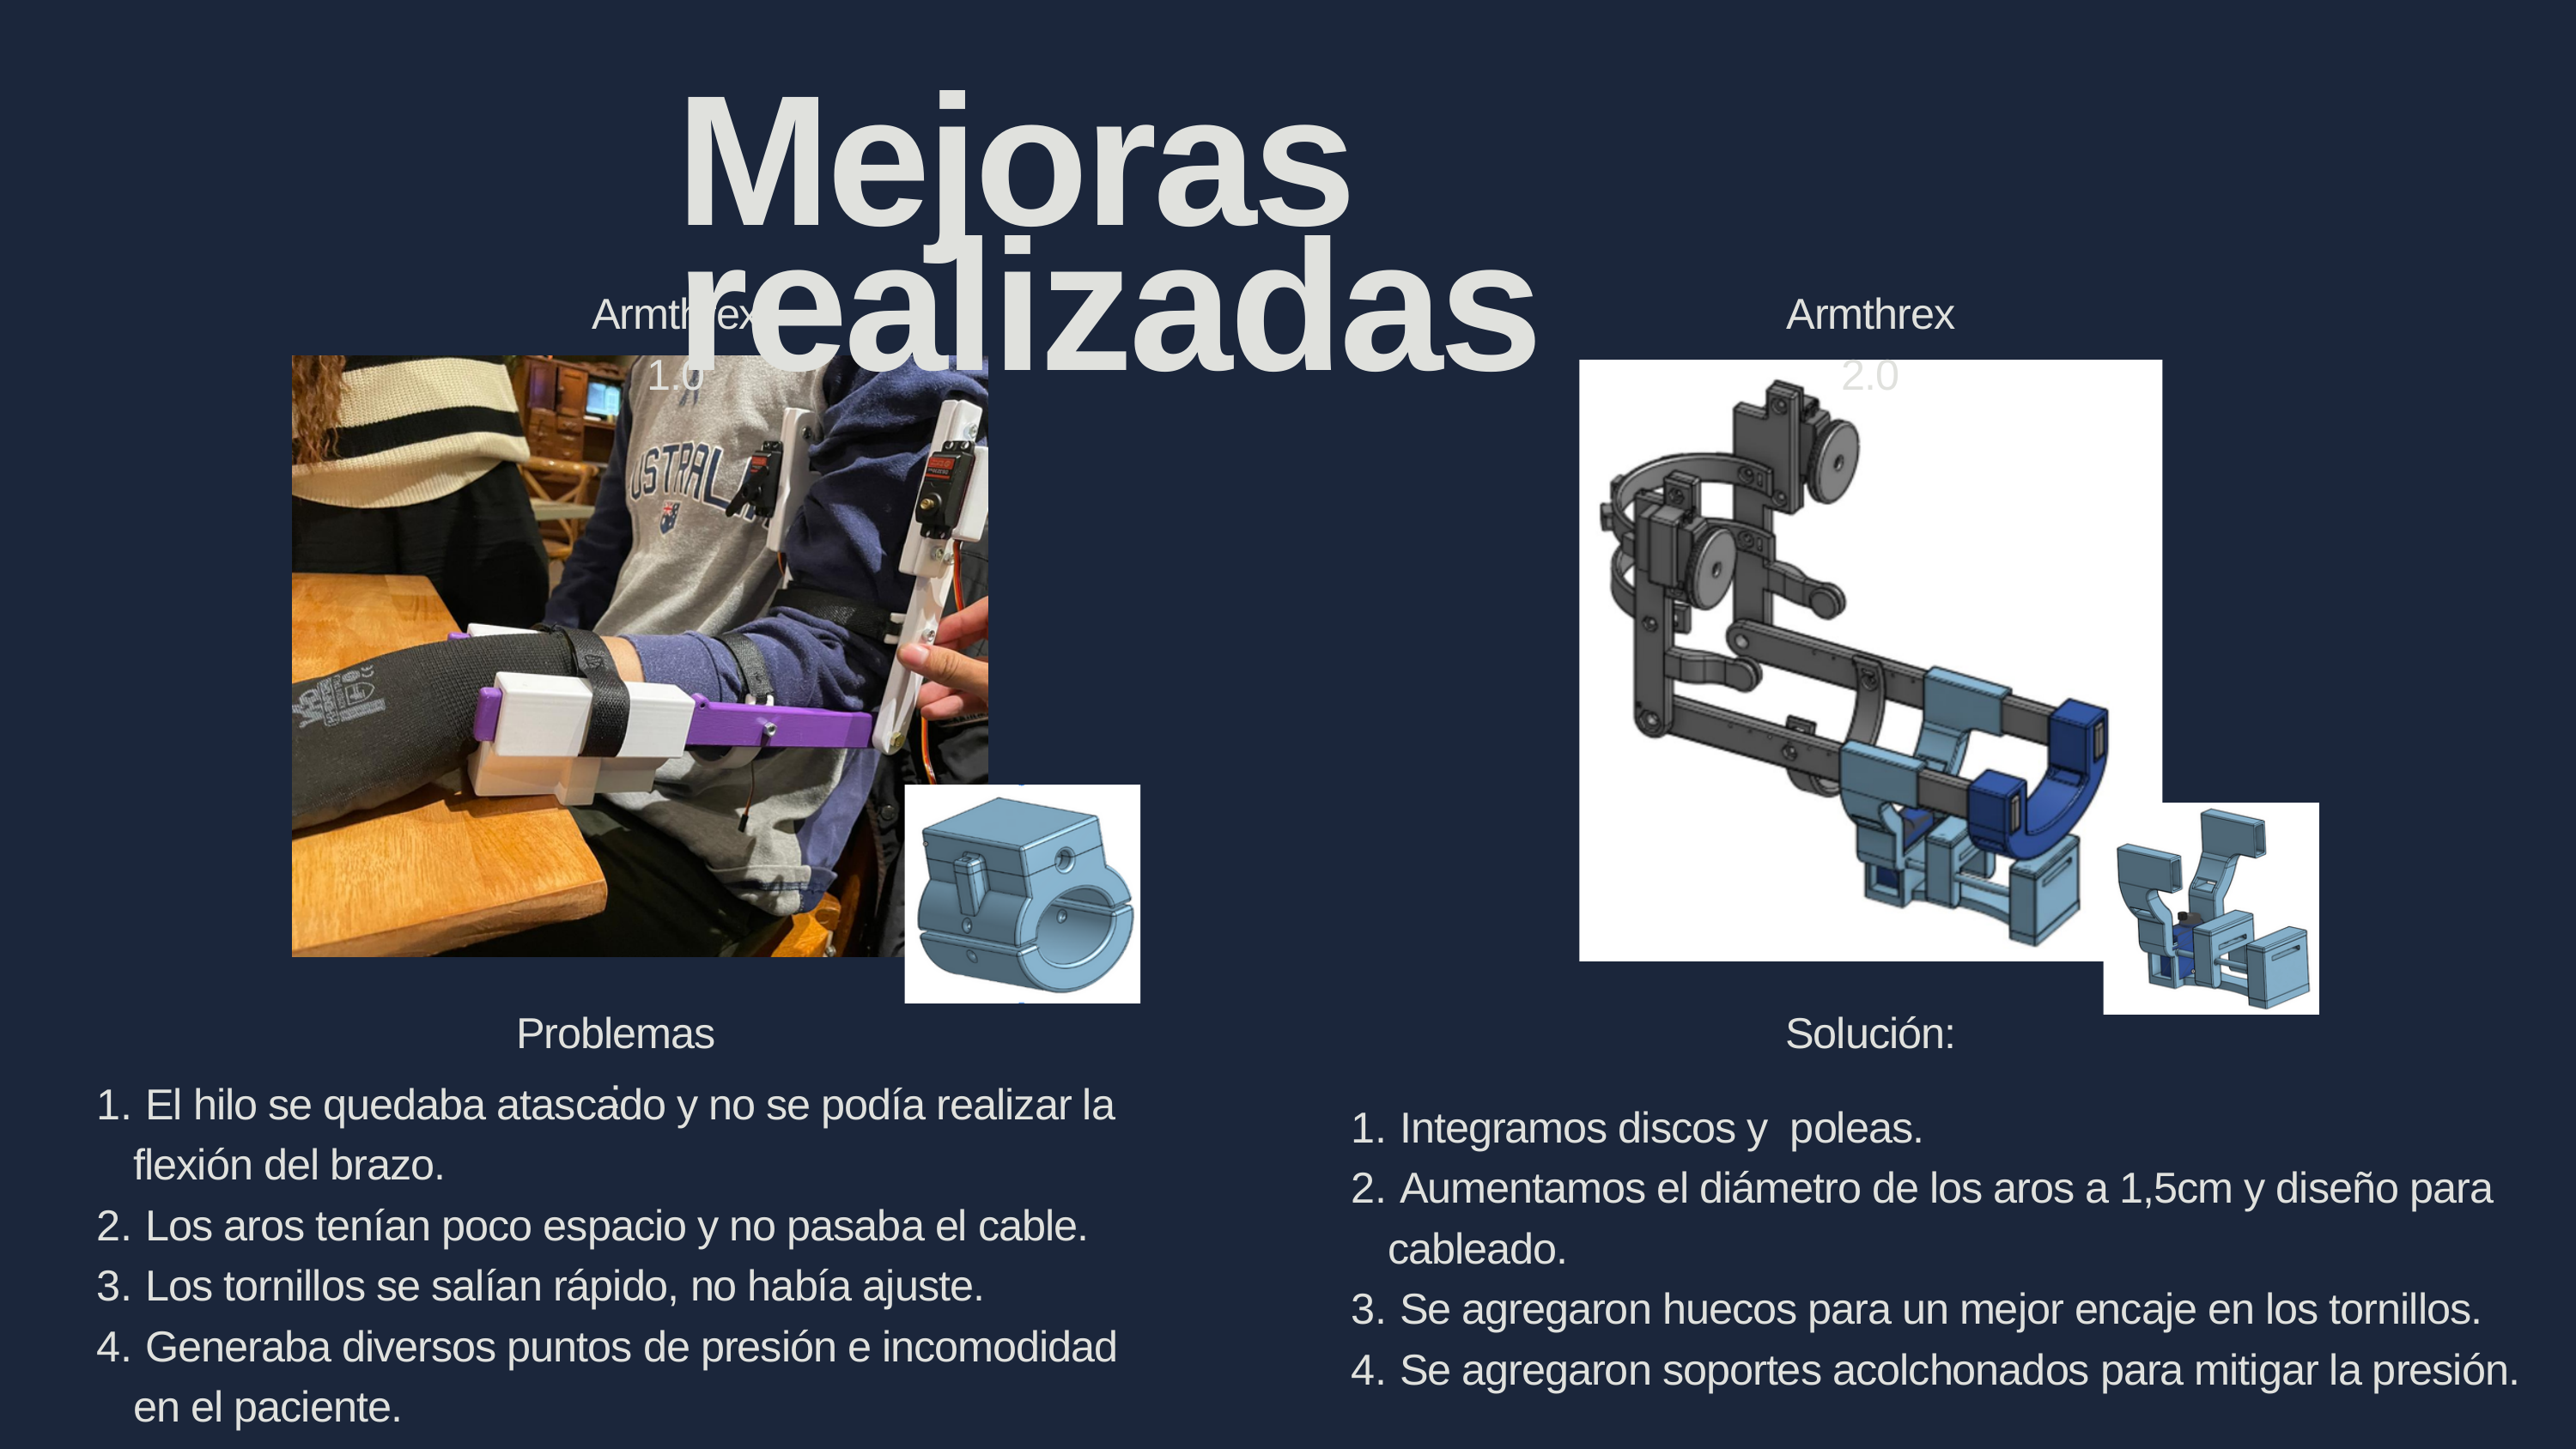

Mejoras realizadas
Armthrex 1.0
Armthrex 2.0

Problemas:
Solución:
 El hilo se quedaba atascado y no se podía realizar la flexión del brazo.
 Los aros tenían poco espacio y no pasaba el cable.
 Los tornillos se salían rápido, no había ajuste.
 Generaba diversos puntos de presión e incomodidad en el paciente.
 Integramos discos y  poleas.
 Aumentamos el diámetro de los aros a 1,5cm y diseño para cableado.
 Se agregaron huecos para un mejor encaje en los tornillos.
 Se agregaron soportes acolchonados para mitigar la presión.